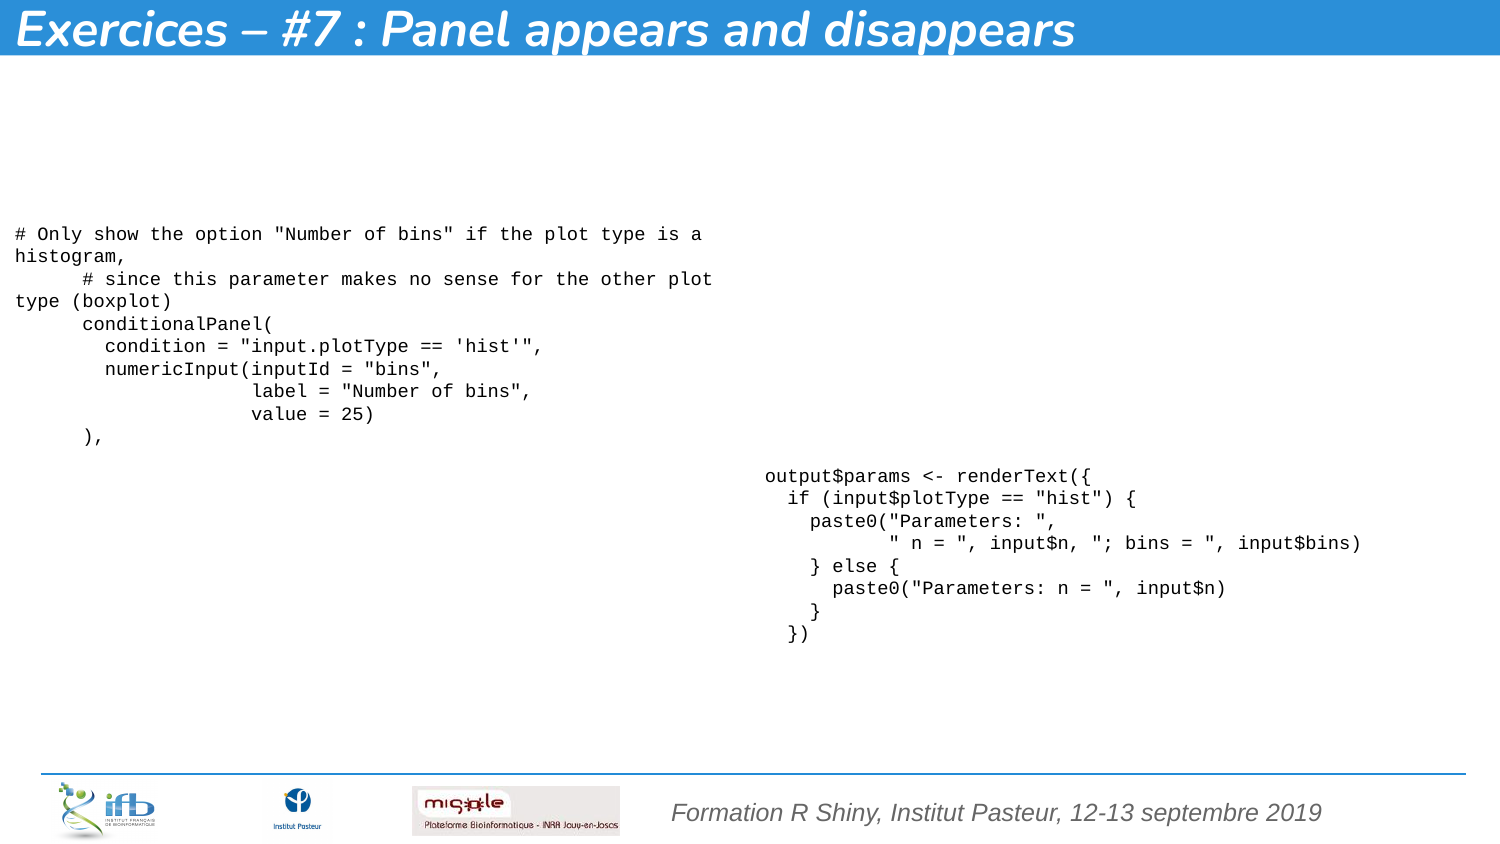

# Exercices – #7 : Panel appears and disappears
# Only show the option "Number of bins" if the plot type is a histogram,
      # since this parameter makes no sense for the other plot type (boxplot)
      conditionalPanel(
        condition = "input.plotType == 'hist'",
        numericInput(inputId = "bins",
                     label = "Number of bins",
                     value = 25)
      ),
output$params <- renderText({
  if (input$plotType == "hist") {
    paste0("Parameters: ",
           " n = ", input$n, "; bins = ", input$bins)
    } else {
      paste0("Parameters: n = ", input$n)
    }
  })